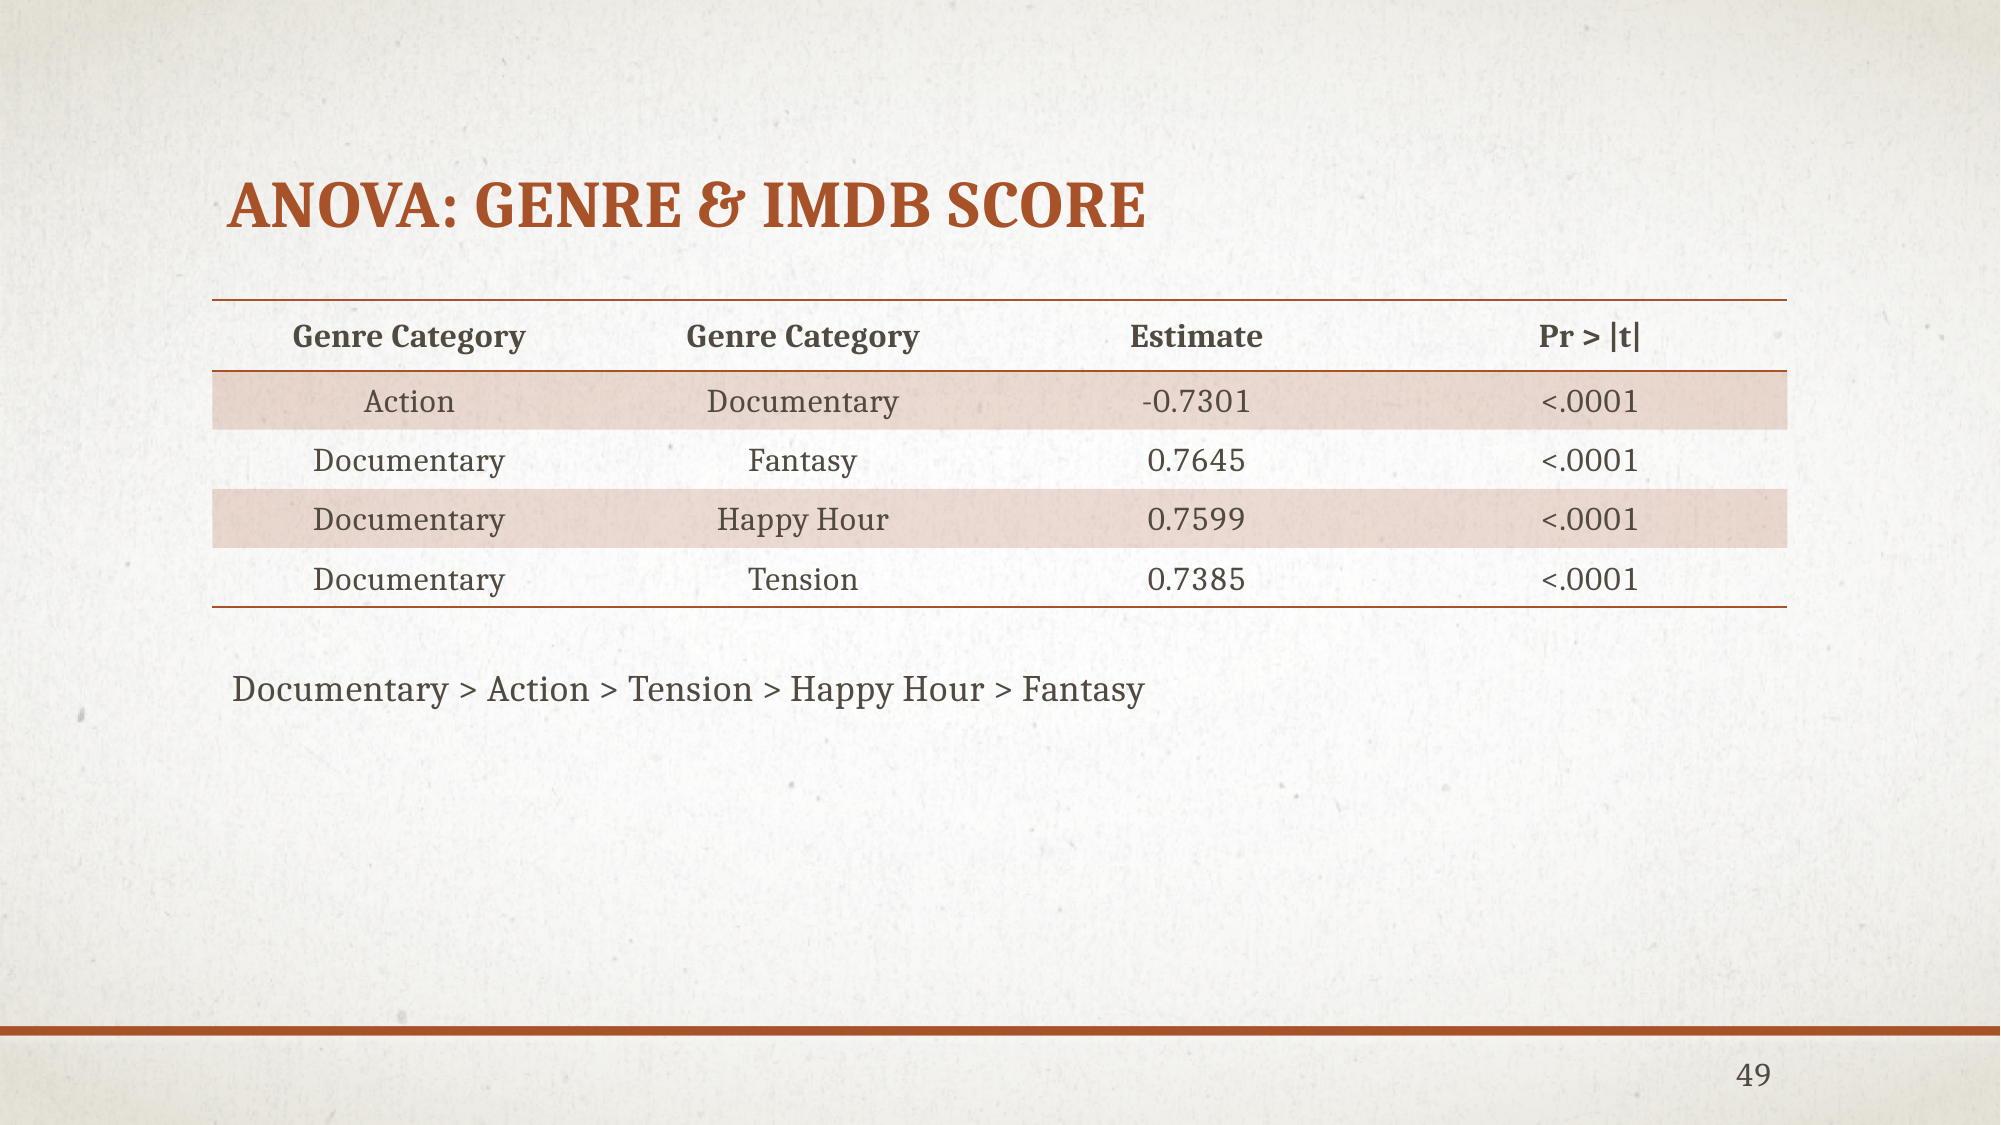

# ANOVA: Genre & IMDB Score
| Genre Category | Genre Category | Estimate | Pr > |t| |
| --- | --- | --- | --- |
| Action | Documentary | -0.7301 | <.0001 |
| Documentary | Fantasy | 0.7645 | <.0001 |
| Documentary | Happy Hour | 0.7599 | <.0001 |
| Documentary | Tension | 0.7385 | <.0001 |
Documentary > Action > Tension > Happy Hour > Fantasy
49